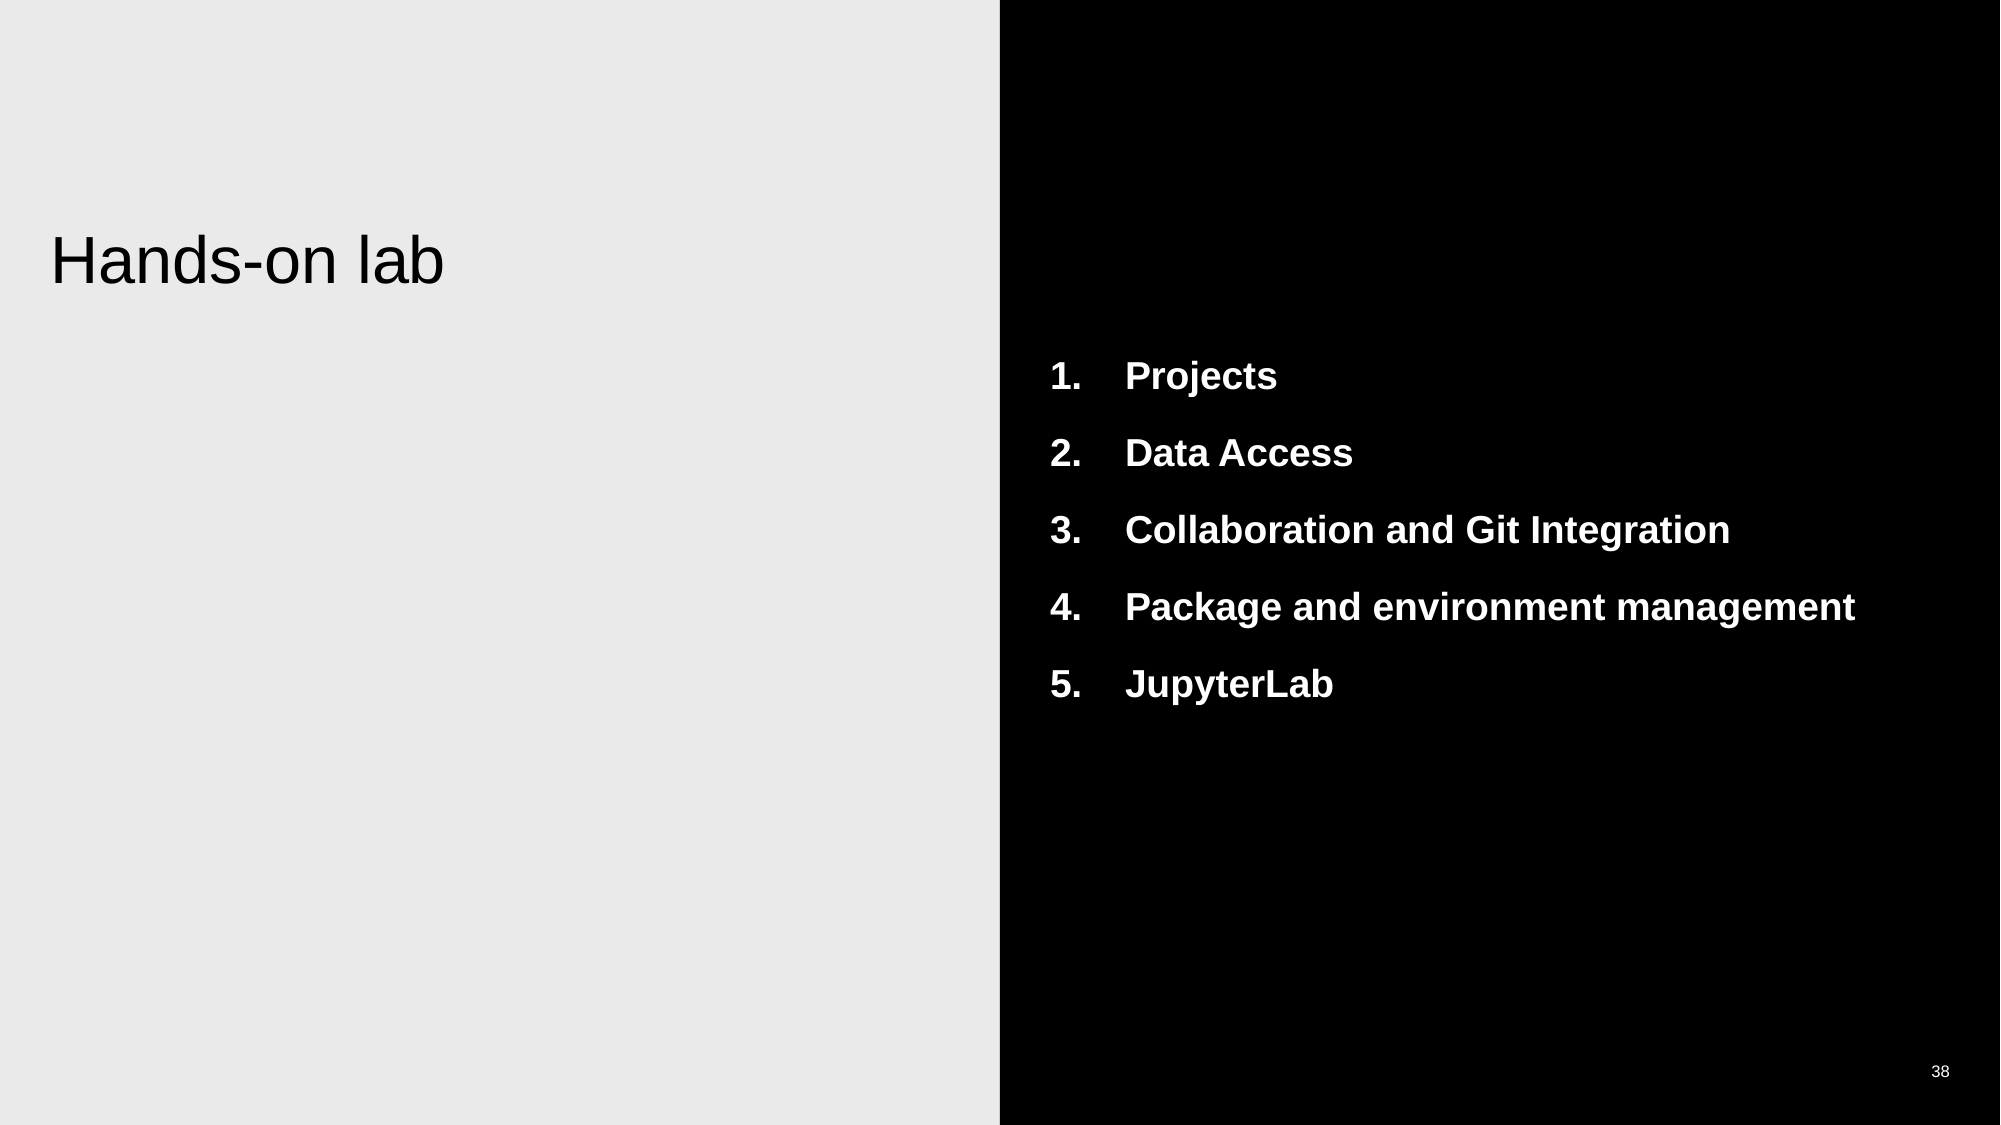

# Hands-on lab
Projects
Data Access
Collaboration and Git Integration
Package and environment management
JupyterLab

38